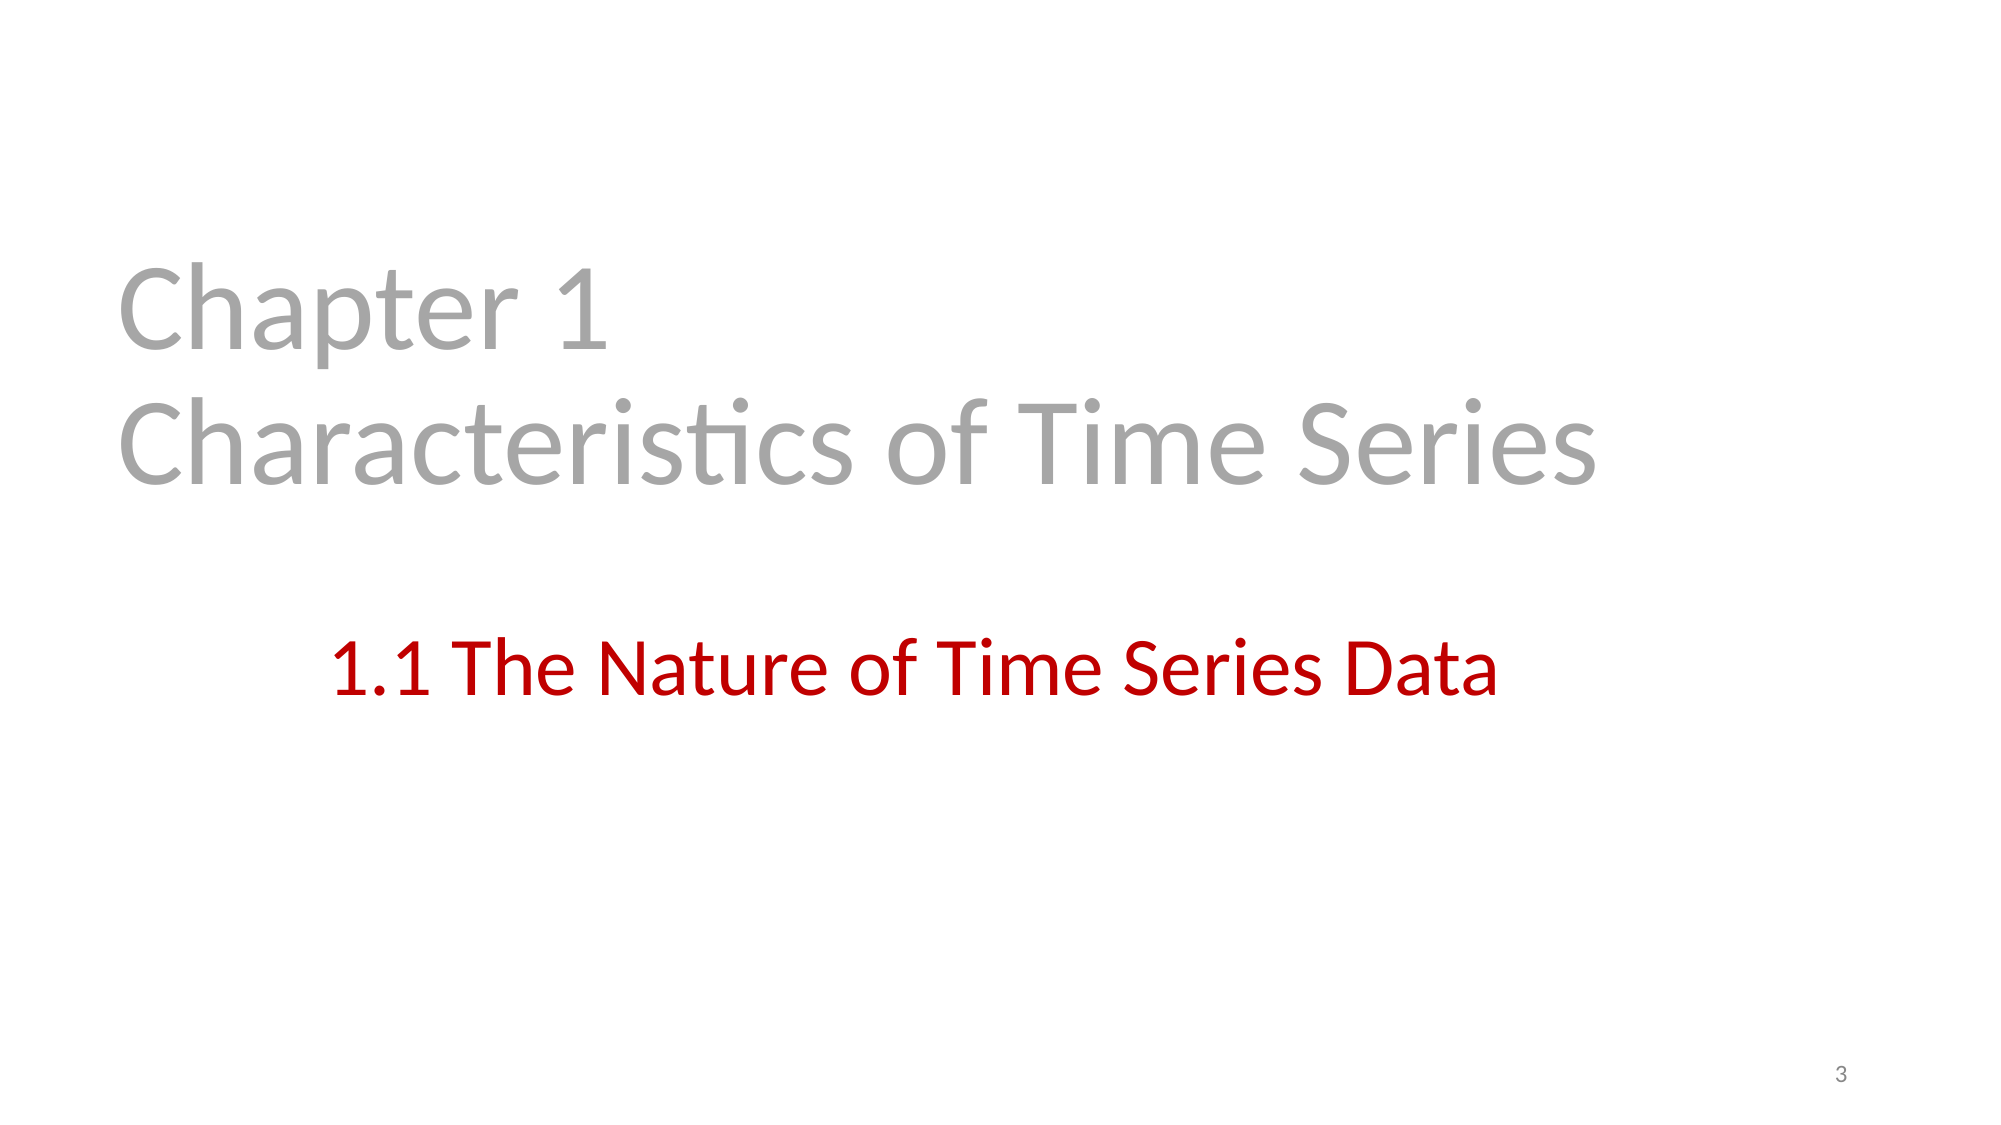

# Chapter 1 Characteristics of Time Series
1.1 The Nature of Time Series Data
3